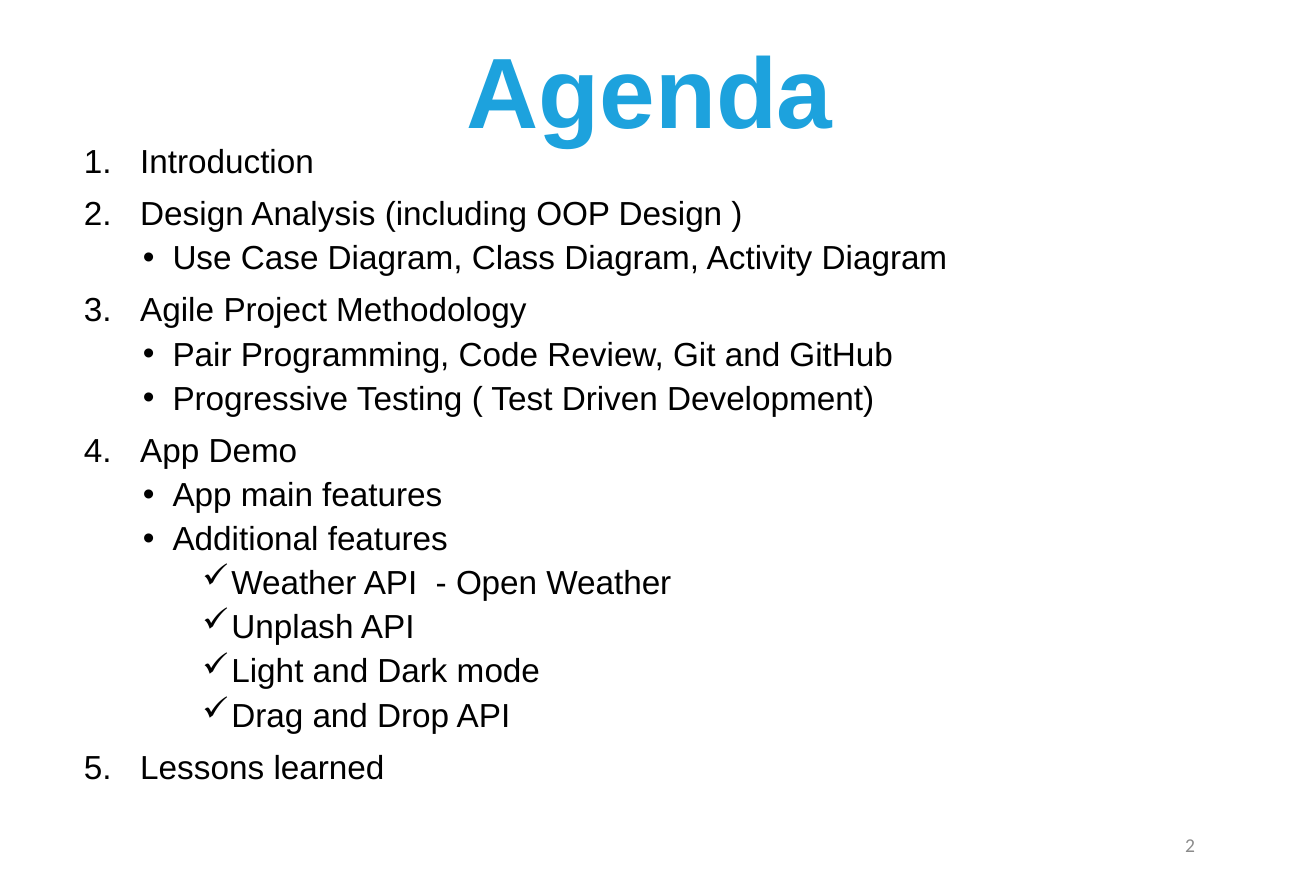

# Agenda
Introduction
Design Analysis (including OOP Design )
Use Case Diagram, Class Diagram, Activity Diagram
Agile Project Methodology
Pair Programming, Code Review, Git and GitHub
Progressive Testing ( Test Driven Development)
App Demo
App main features
Additional features
Weather API  - Open Weather
Unplash API
Light and Dark mode
Drag and Drop API
Lessons learned

2